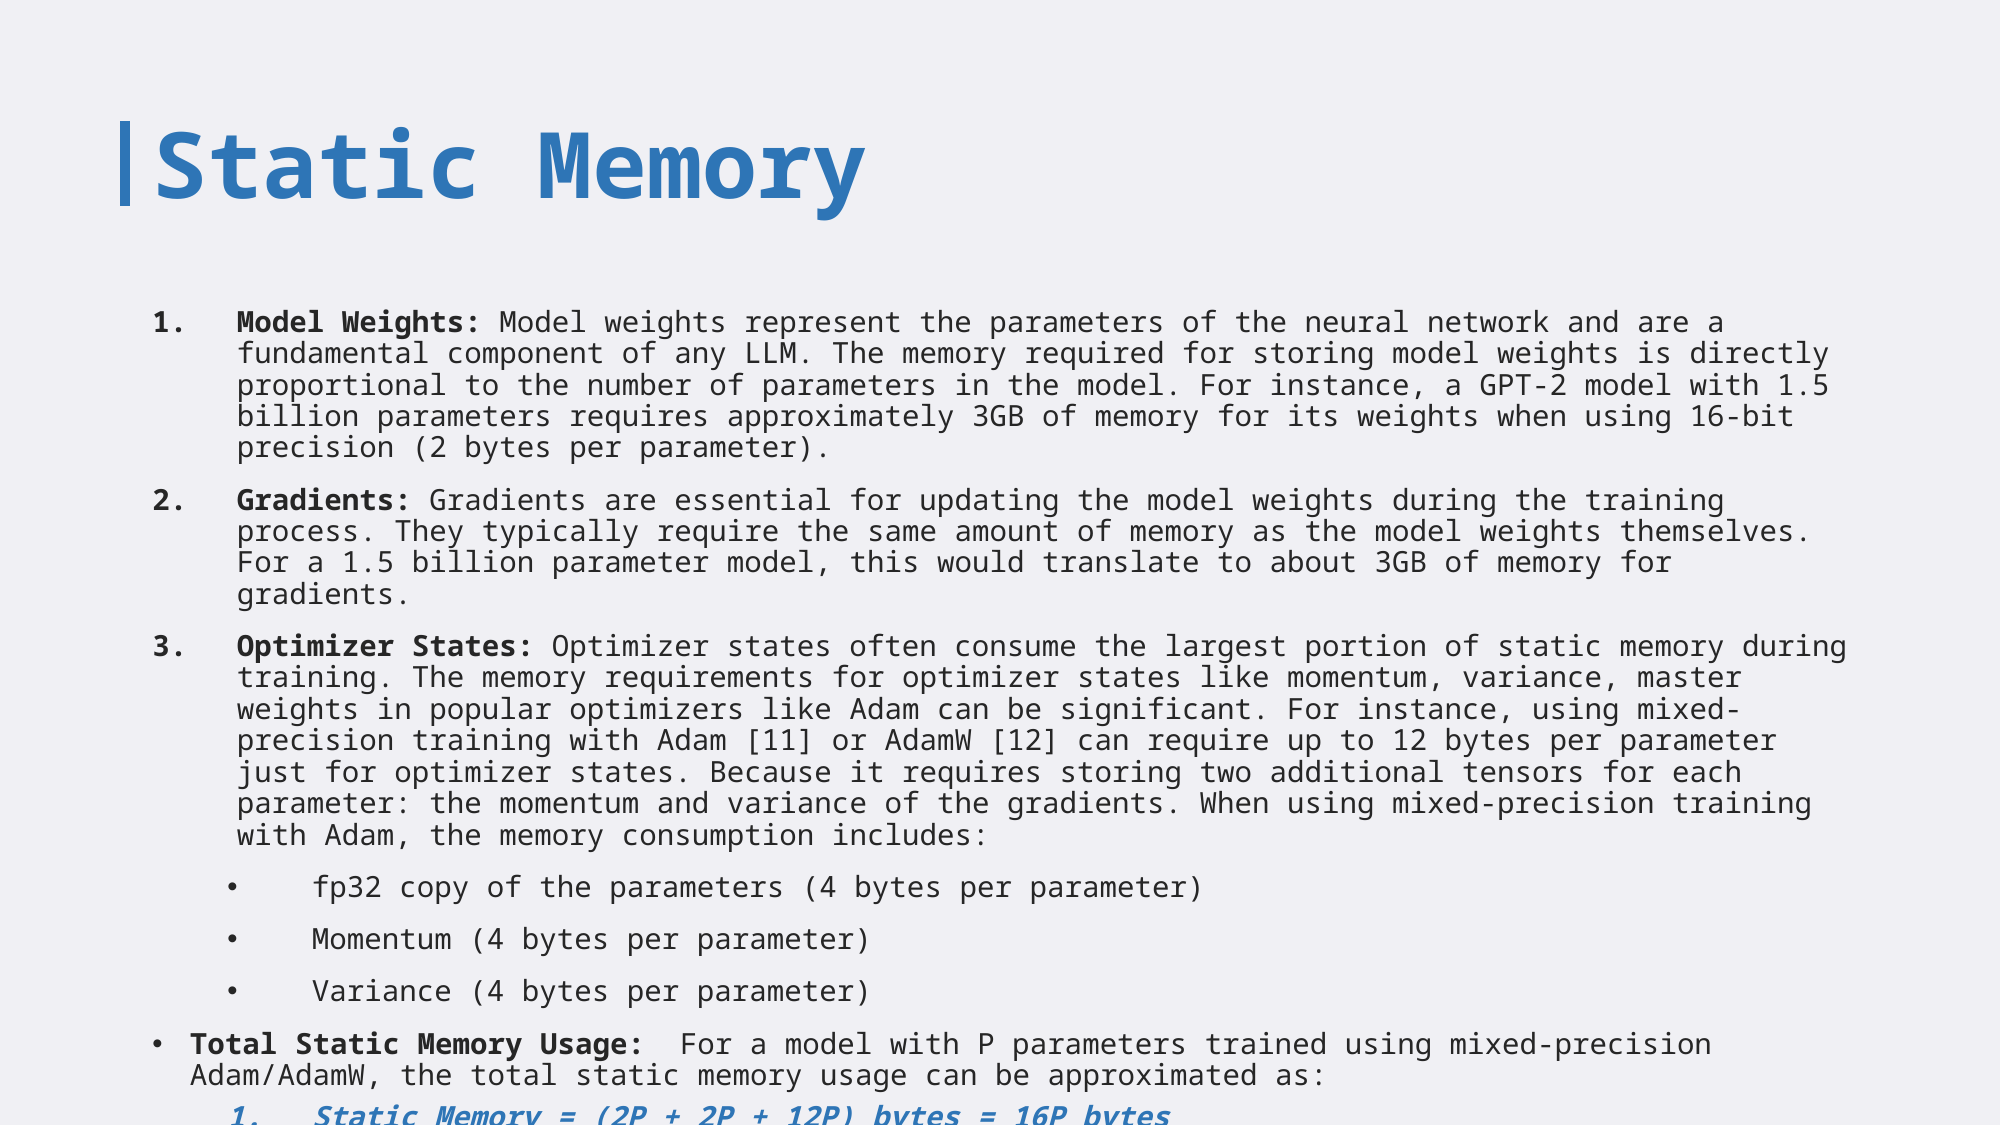

# Static Memory
Model Weights: Model weights represent the parameters of the neural network and are a fundamental component of any LLM. The memory required for storing model weights is directly proportional to the number of parameters in the model. For instance, a GPT-2 model with 1.5 billion parameters requires approximately 3GB of memory for its weights when using 16-bit precision (2 bytes per parameter).
Gradients: Gradients are essential for updating the model weights during the training process. They typically require the same amount of memory as the model weights themselves. For a 1.5 billion parameter model, this would translate to about 3GB of memory for gradients.
Optimizer States: Optimizer states often consume the largest portion of static memory during training. The memory requirements for optimizer states like momentum, variance, master weights in popular optimizers like Adam can be significant. For instance, using mixed-precision training with Adam [11] or AdamW [12] can require up to 12 bytes per parameter just for optimizer states. Because it requires storing two additional tensors for each parameter: the momentum and variance of the gradients. When using mixed-precision training with Adam, the memory consumption includes:
fp32 copy of the parameters (4 bytes per parameter)
Momentum (4 bytes per parameter)
Variance (4 bytes per parameter)
Total Static Memory Usage:  For a model with P parameters trained using mixed-precision Adam/AdamW, the total static memory usage can be approximated as:
Static Memory = (2P + 2P + 12P) bytes = 16P bytes
For example, a 1.5 billion parameter model would require at least 24GB of static memory during training.